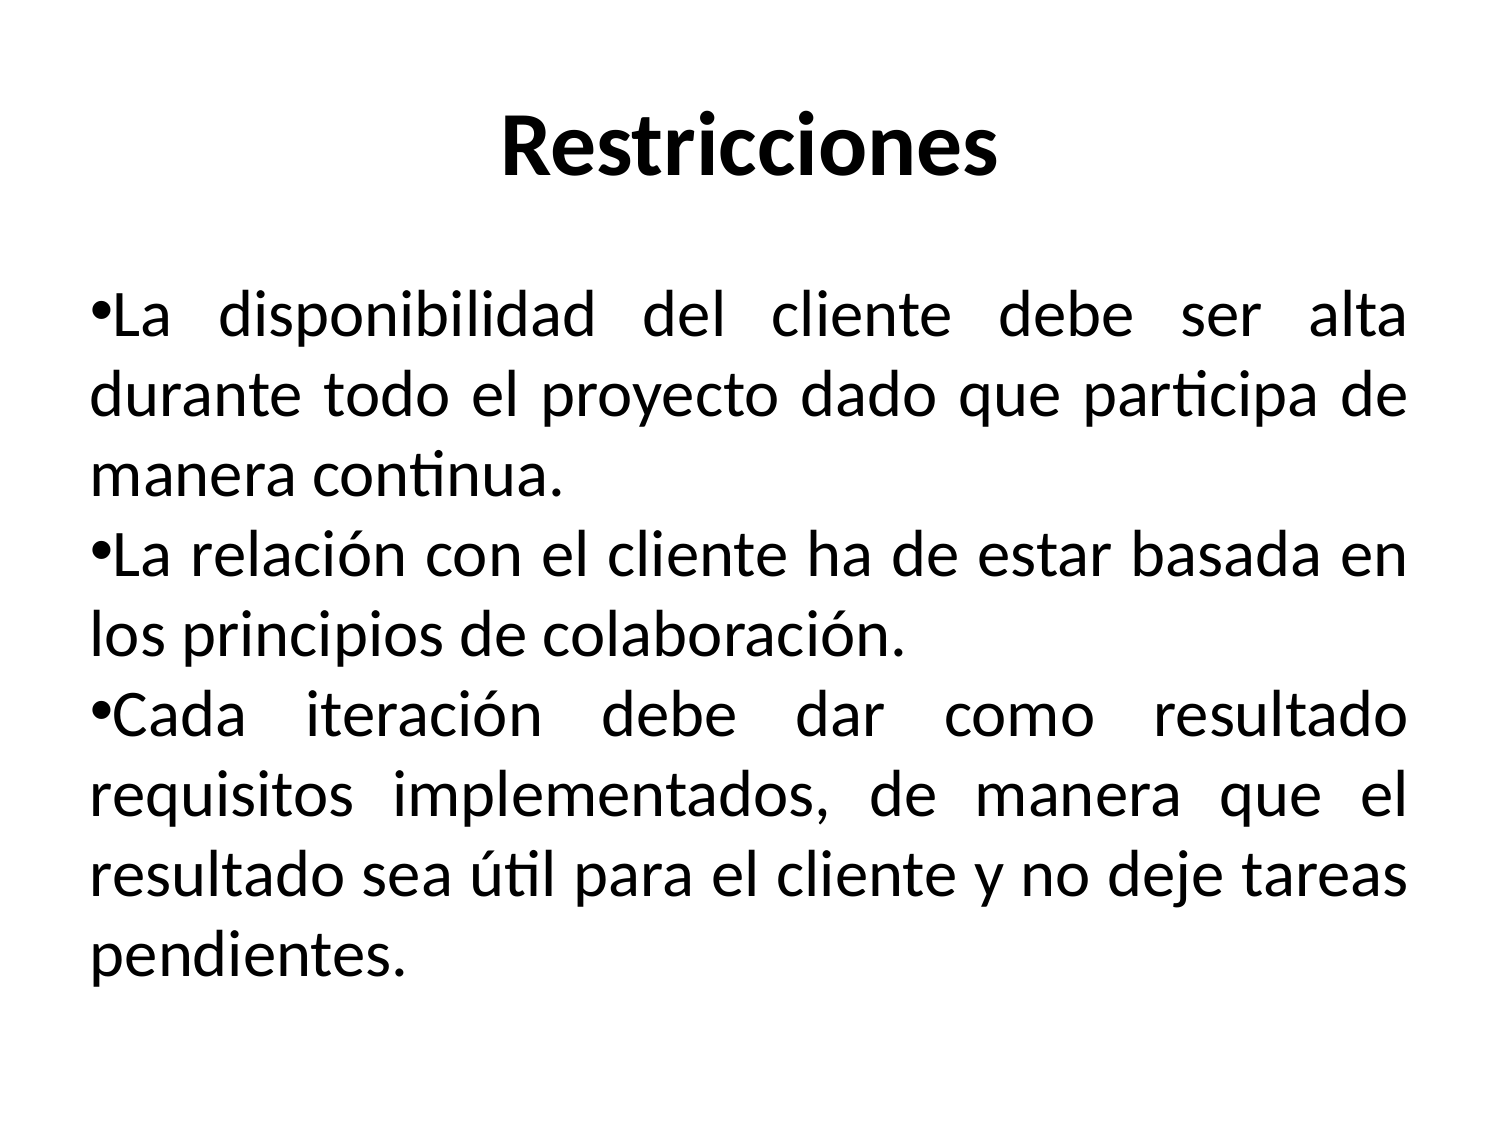

Restricciones
La disponibilidad del cliente debe ser alta durante todo el proyecto dado que participa de manera continua.
La relación con el cliente ha de estar basada en los principios de colaboración.
Cada iteración debe dar como resultado requisitos implementados, de manera que el resultado sea útil para el cliente y no deje tareas pendientes.